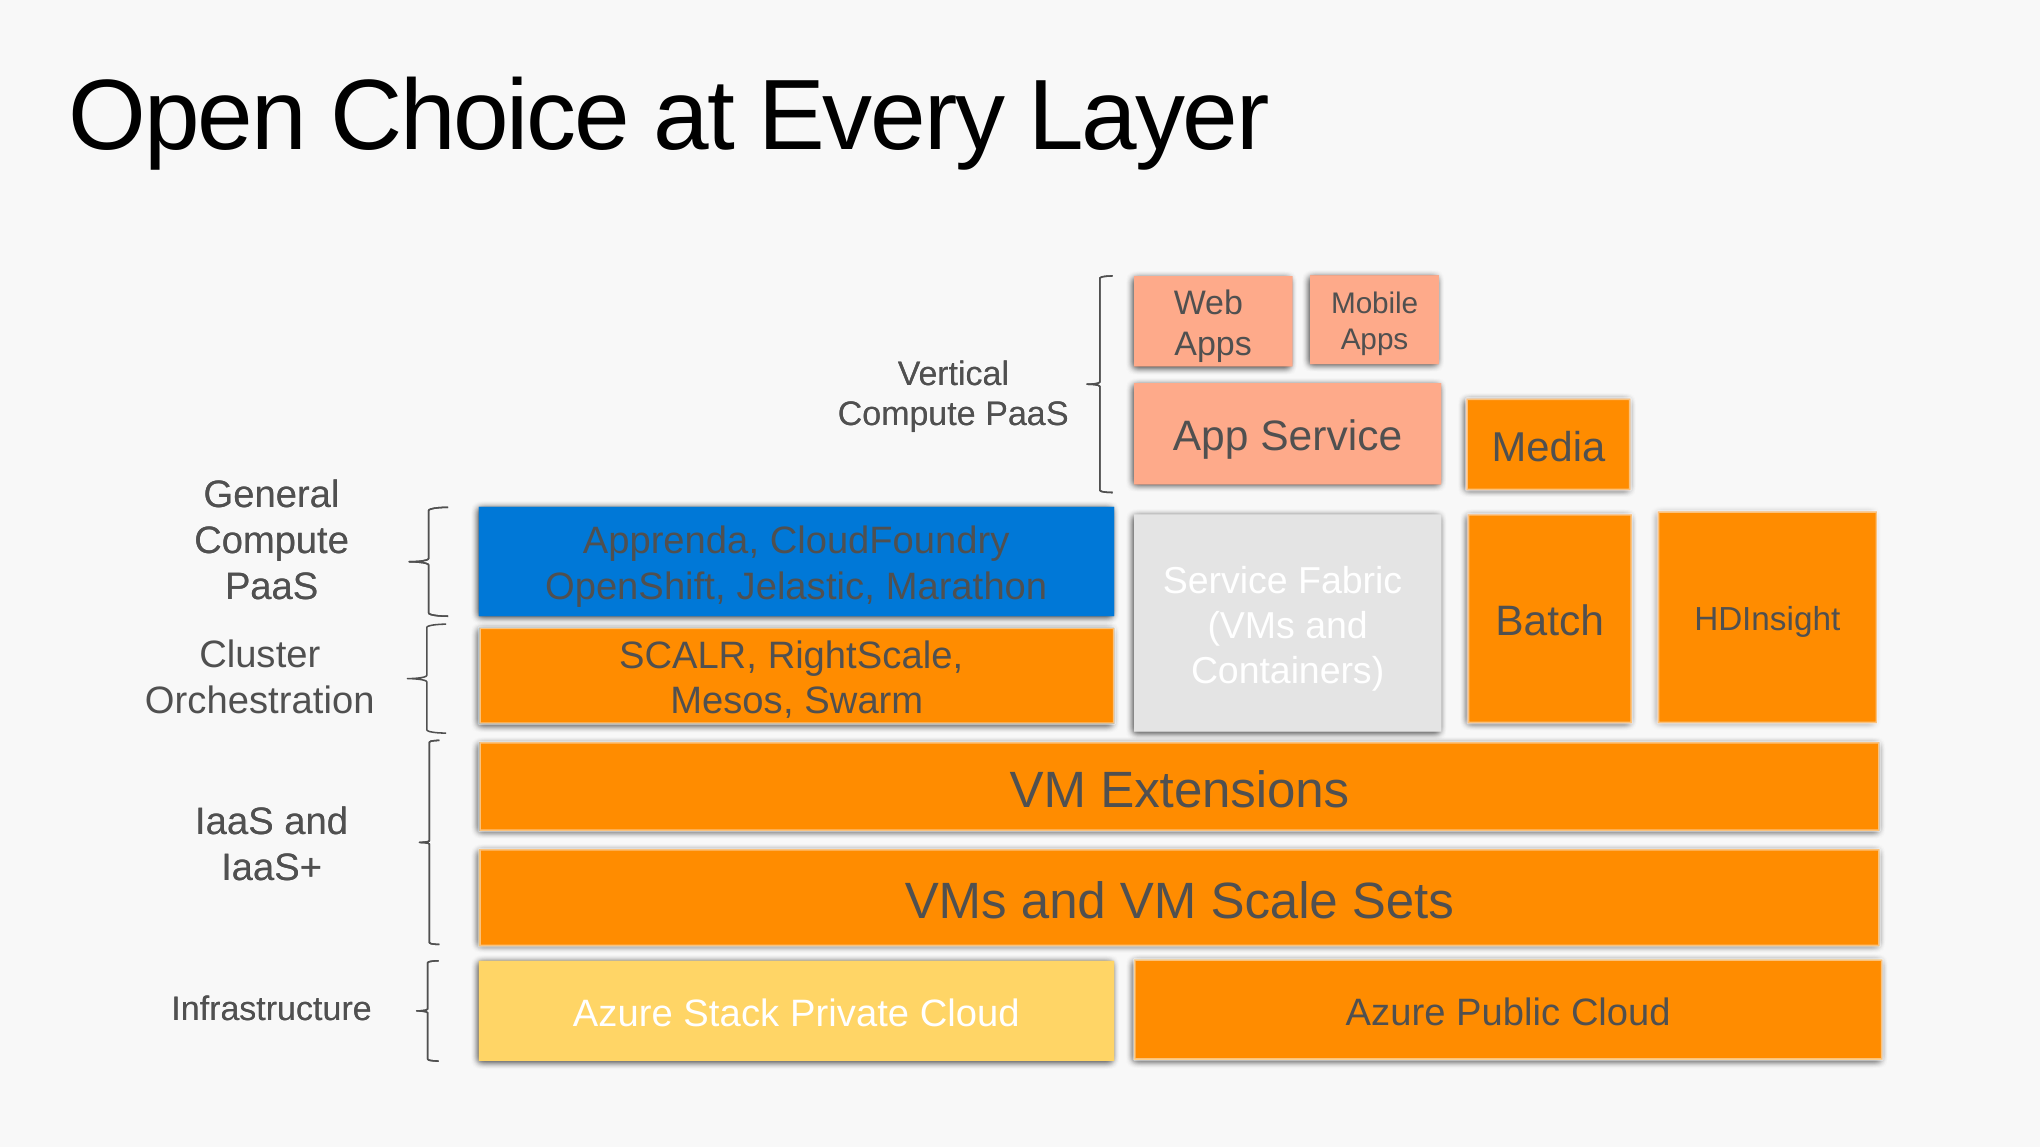

# Open Choice at Every Layer
Mobile
Apps
Mobile
Apps

Web
Apps
Web
Apps
Vertical Compute PaaS
Vertical Compute PaaS
App Service
App Service
Media
HDInsight
Batch
SCALR, RightScale,
Mesos, Swarm
VM Extensions
VMs and VM Scale Sets
Azure Public Cloud
Media
Media
General Compute PaaS
General Compute PaaS
Apprenda, CloudFoundry
OpenShift, Jelastic, Marathon
Apprenda, CloudFoundry
OpenShift, Jelastic, Marathon

HDInsight
Service Fabric
(VMs and Containers)
Service Fabric
(VMs and Containers)
Batch
Batch

SCALR, RightScale,
Mesos, Swarm
SCALR, RightScale,
Mesos, Swarm
Cluster Orchestration

VM Extensions
VM Extensions
IaaS and IaaS+
IaaS and IaaS+
VMs and VM Scale Sets
VMs and VM Scale Sets
Azure Public Cloud
Azure Public Cloud
Infrastructure
Infrastructure

Azure Pack Private Cloud
Azure Stack Private Cloud